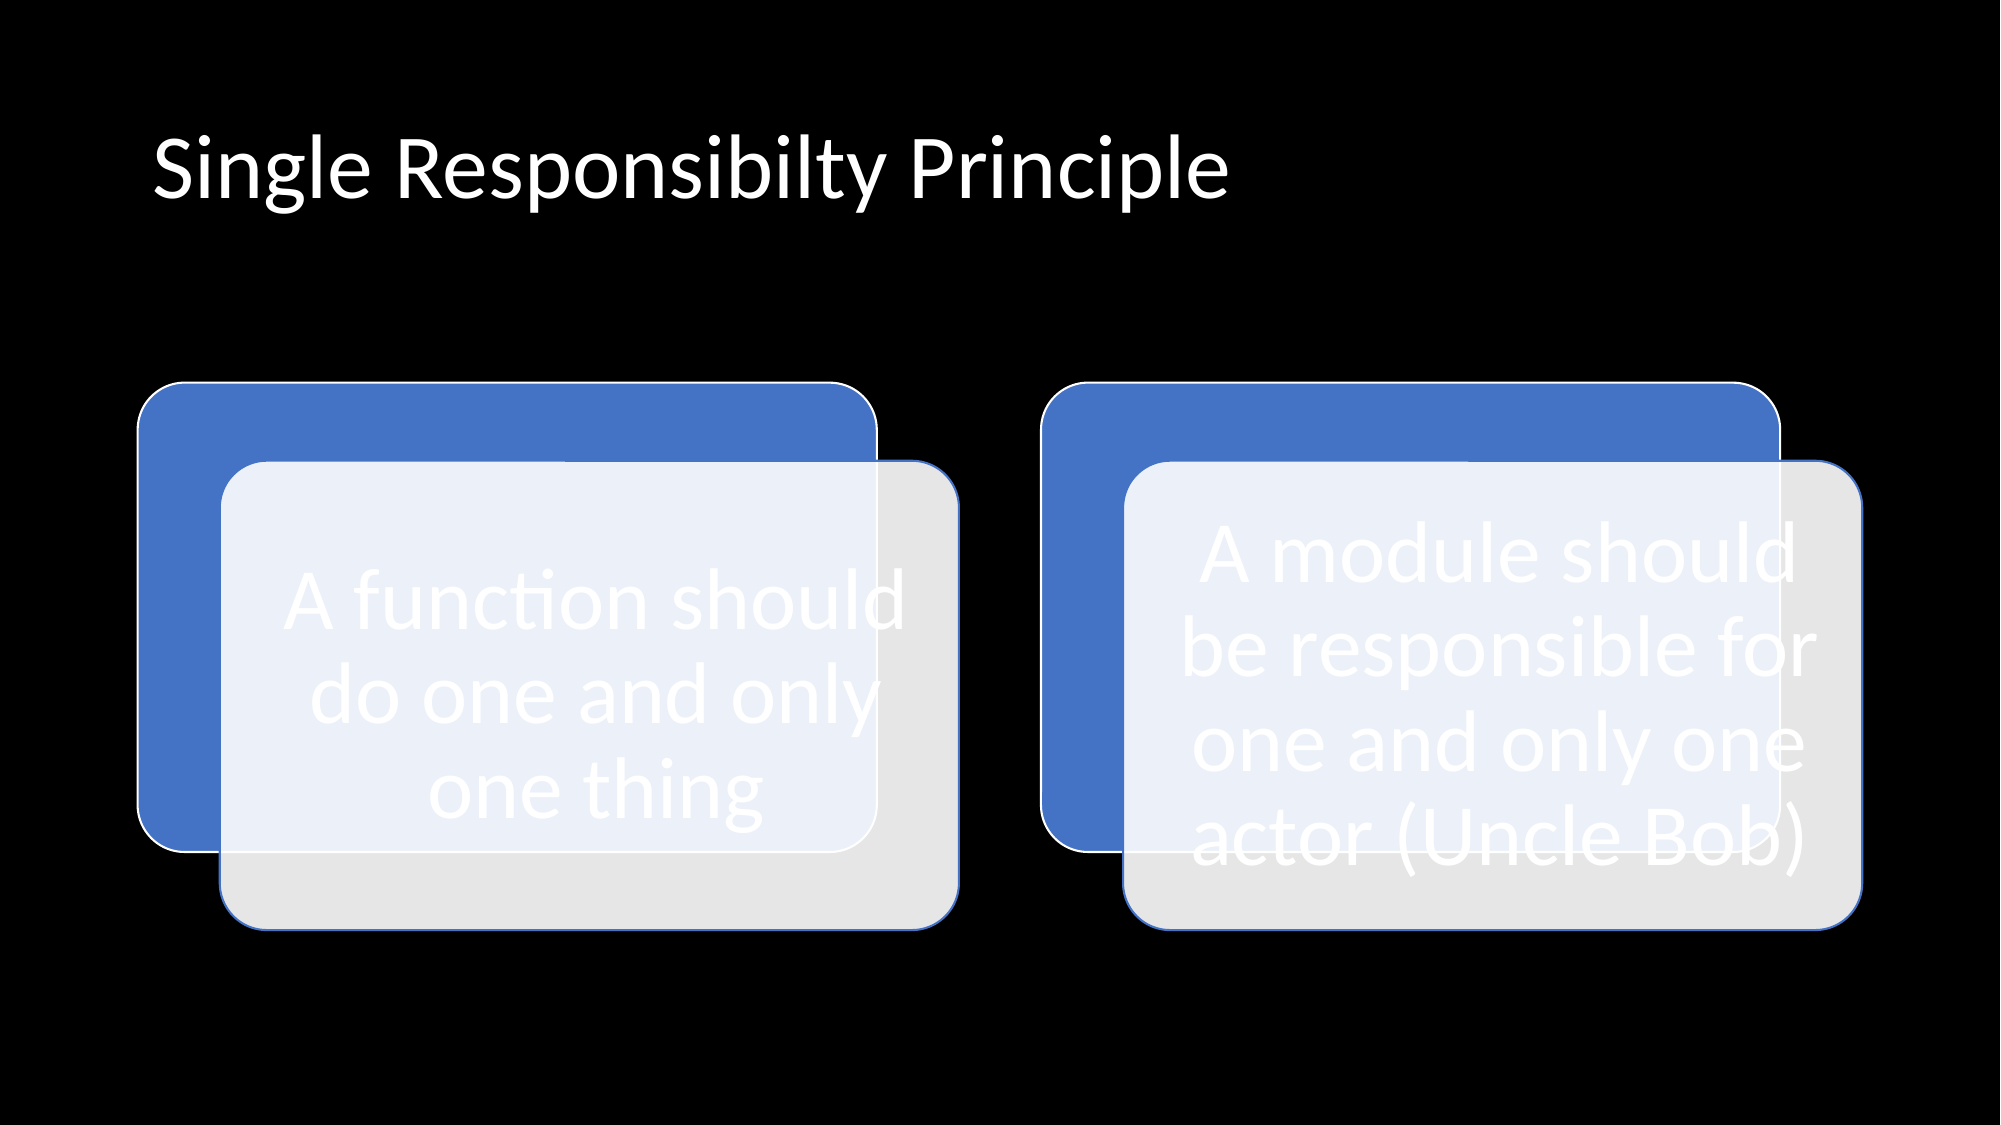

# Single Responsibilty Principle
A function should do one and only one thing
A module should be responsible for one and only one actor (Uncle Bob)